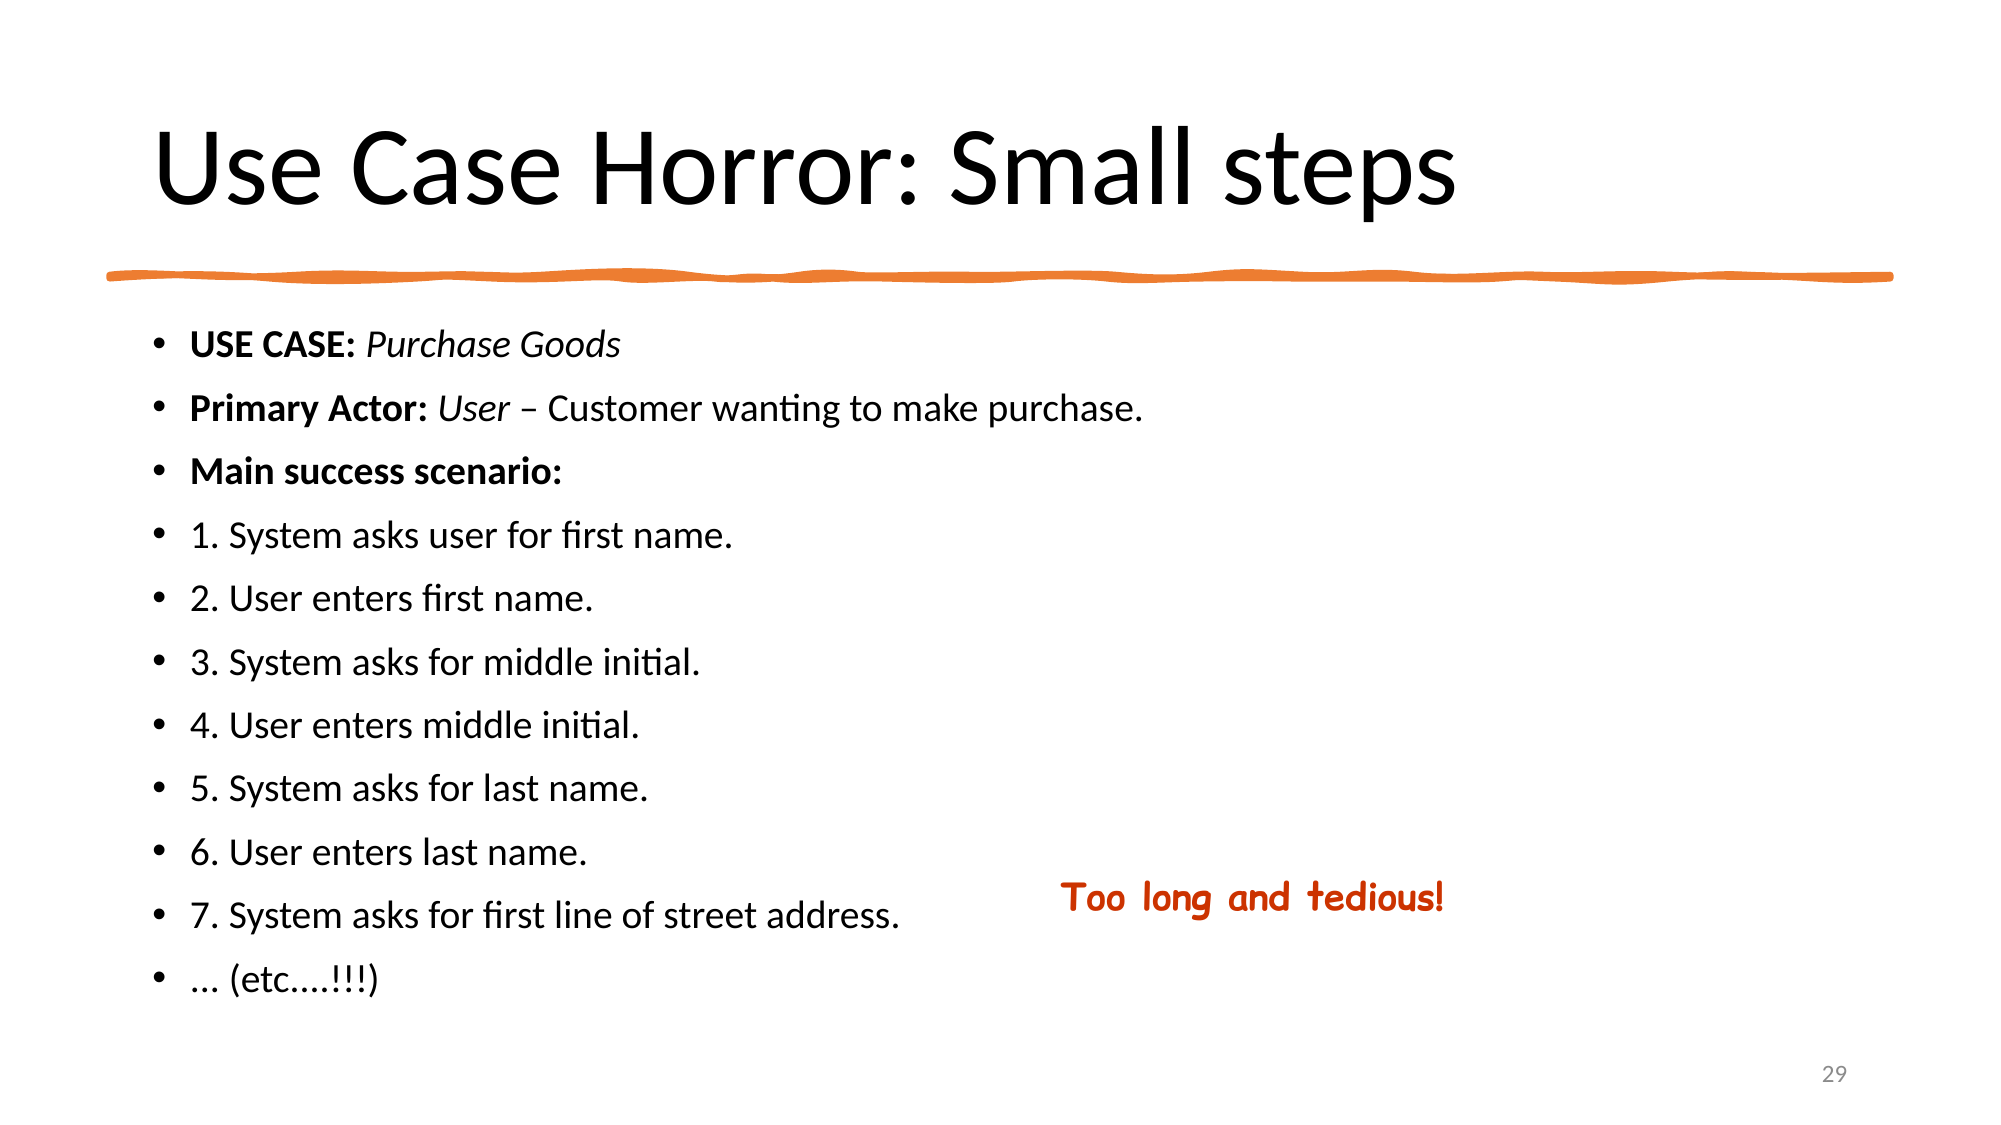

# Use Case Horror: Small steps

USE CASE: Purchase Goods
Primary Actor: User – Customer wanting to make purchase.
Main success scenario:
1. System asks user for first name.
2. User enters first name.
3. System asks for middle initial.
4. User enters middle initial.
5. System asks for last name.
6. User enters last name.
7. System asks for first line of street address.
... (etc....!!!)
Too long and tedious!
29